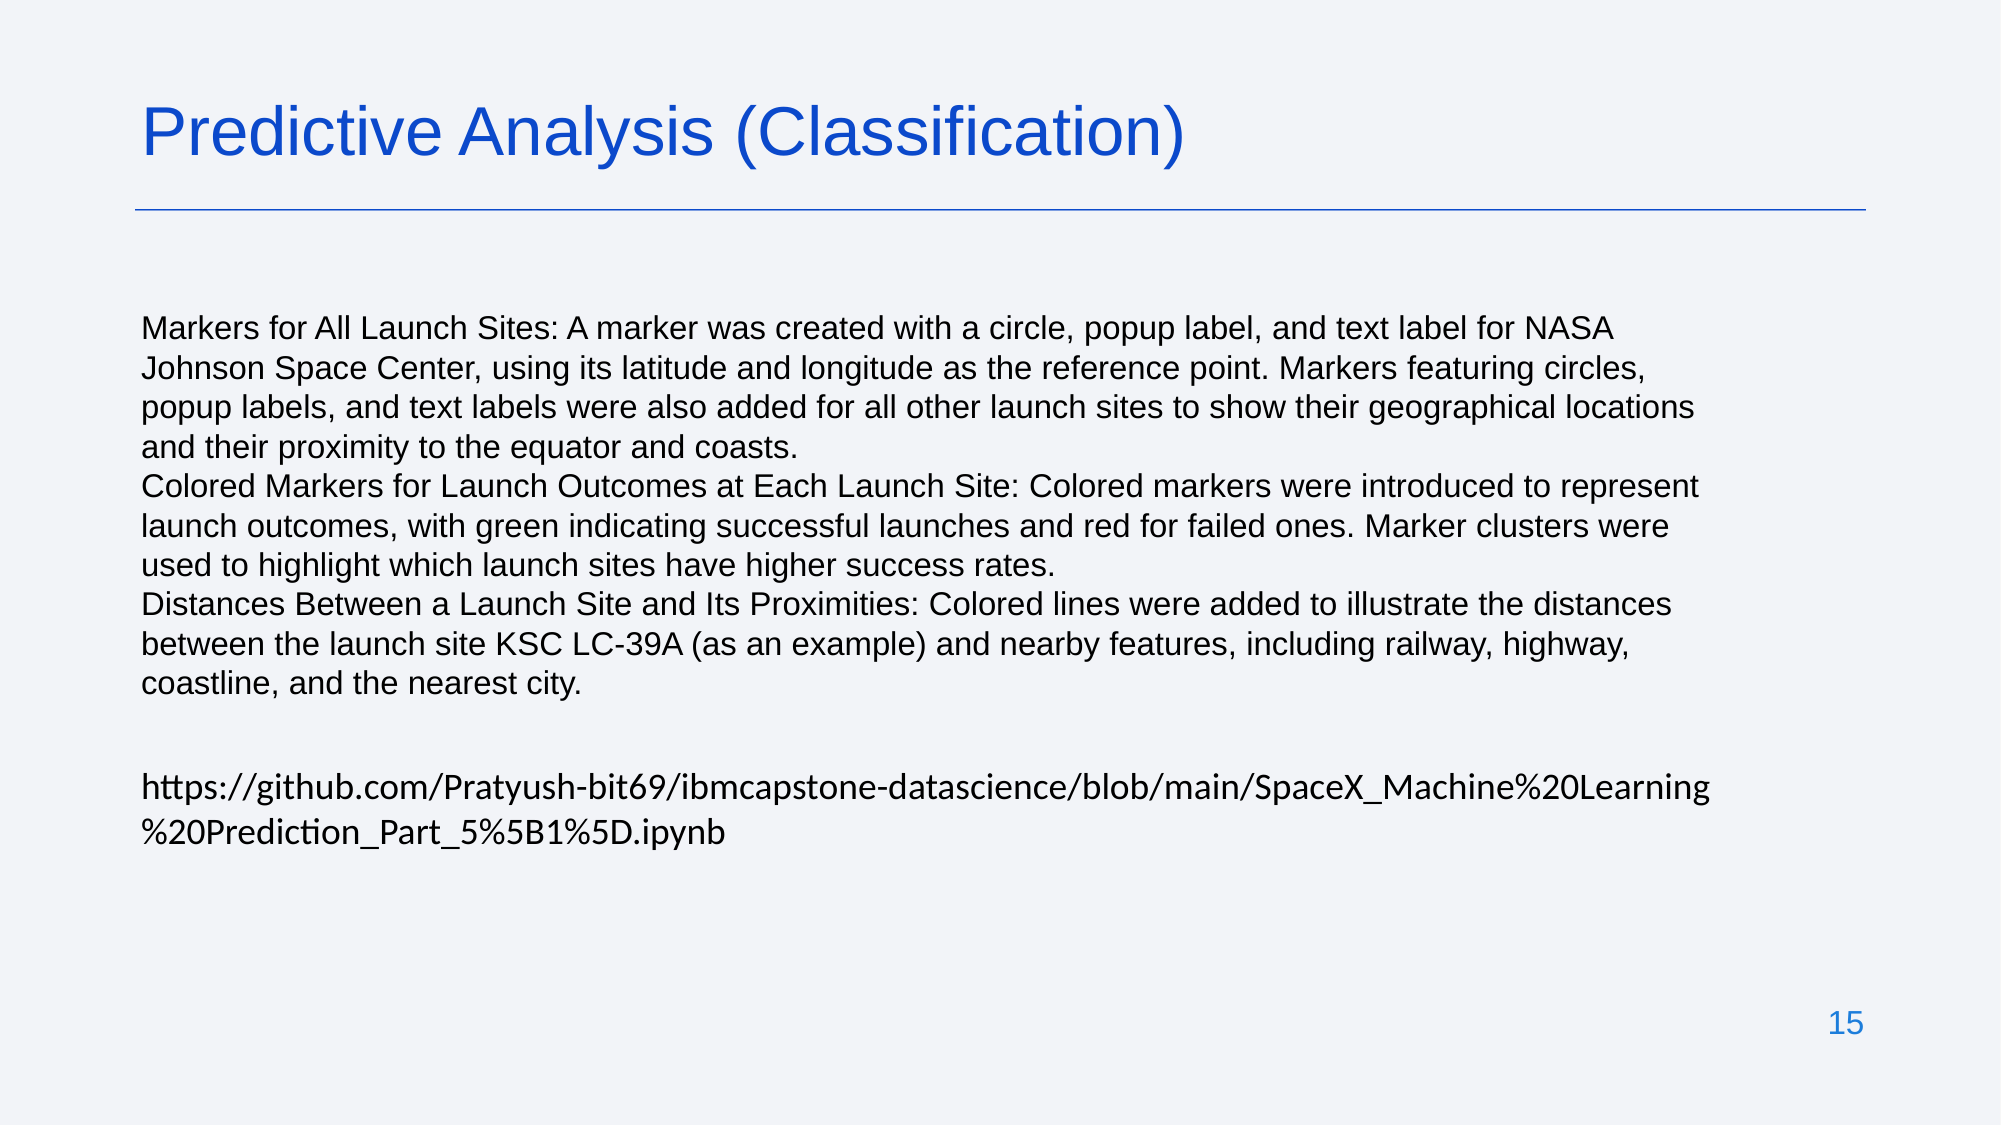

Predictive Analysis (Classification)
Markers for All Launch Sites: A marker was created with a circle, popup label, and text label for NASA Johnson Space Center, using its latitude and longitude as the reference point. Markers featuring circles, popup labels, and text labels were also added for all other launch sites to show their geographical locations and their proximity to the equator and coasts.
Colored Markers for Launch Outcomes at Each Launch Site: Colored markers were introduced to represent launch outcomes, with green indicating successful launches and red for failed ones. Marker clusters were used to highlight which launch sites have higher success rates.
Distances Between a Launch Site and Its Proximities: Colored lines were added to illustrate the distances between the launch site KSC LC-39A (as an example) and nearby features, including railway, highway, coastline, and the nearest city.

https://github.com/Pratyush-bit69/ibmcapstone-datascience/blob/main/SpaceX_Machine%20Learning%20Prediction_Part_5%5B1%5D.ipynb
15